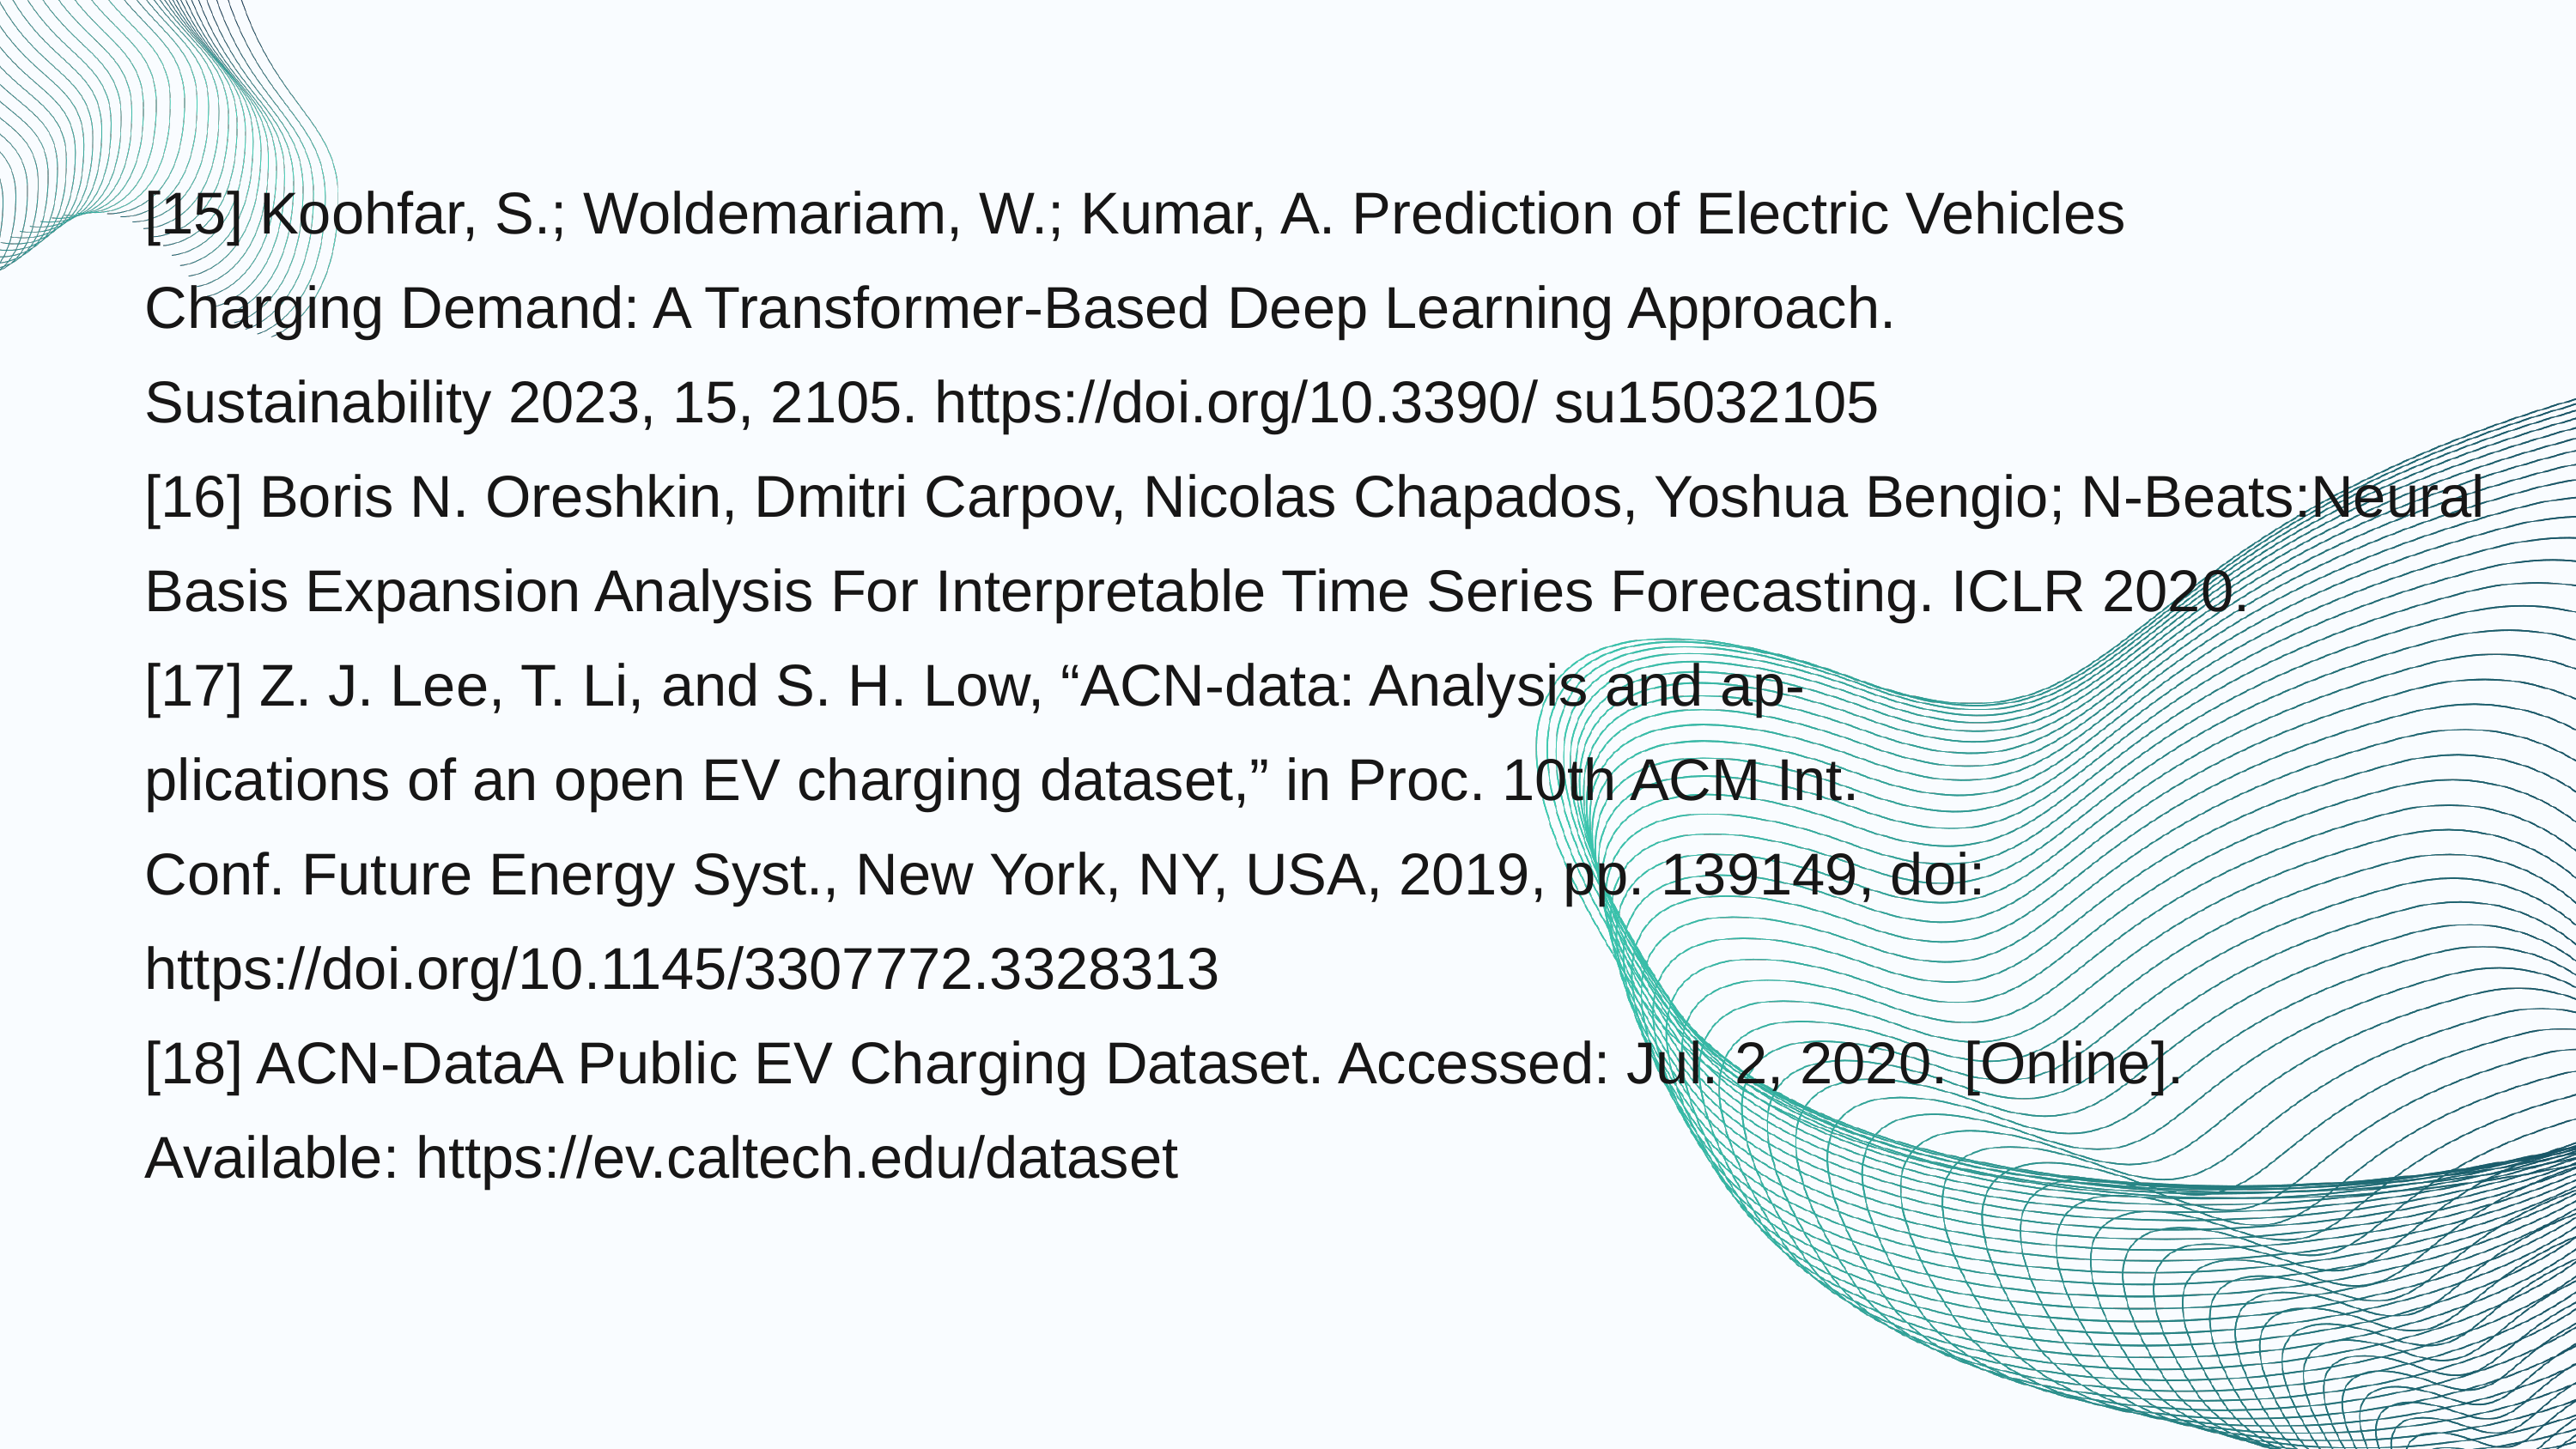

[15] Koohfar, S.; Woldemariam, W.; Kumar, A. Prediction of Electric Vehicles
Charging Demand: A Transformer-Based Deep Learning Approach.
Sustainability 2023, 15, 2105. https://doi.org/10.3390/ su15032105
[16] Boris N. Oreshkin, Dmitri Carpov, Nicolas Chapados, Yoshua Bengio; N-Beats:Neural Basis Expansion Analysis For Interpretable Time Series Forecasting. ICLR 2020.
[17] Z. J. Lee, T. Li, and S. H. Low, “ACN-data: Analysis and ap-
plications of an open EV charging dataset,” in Proc. 10th ACM Int.
Conf. Future Energy Syst., New York, NY, USA, 2019, pp. 139149, doi:
https://doi.org/10.1145/3307772.3328313
[18] ACN-DataA Public EV Charging Dataset. Accessed: Jul. 2, 2020. [Online].
Available: https://ev.caltech.edu/dataset